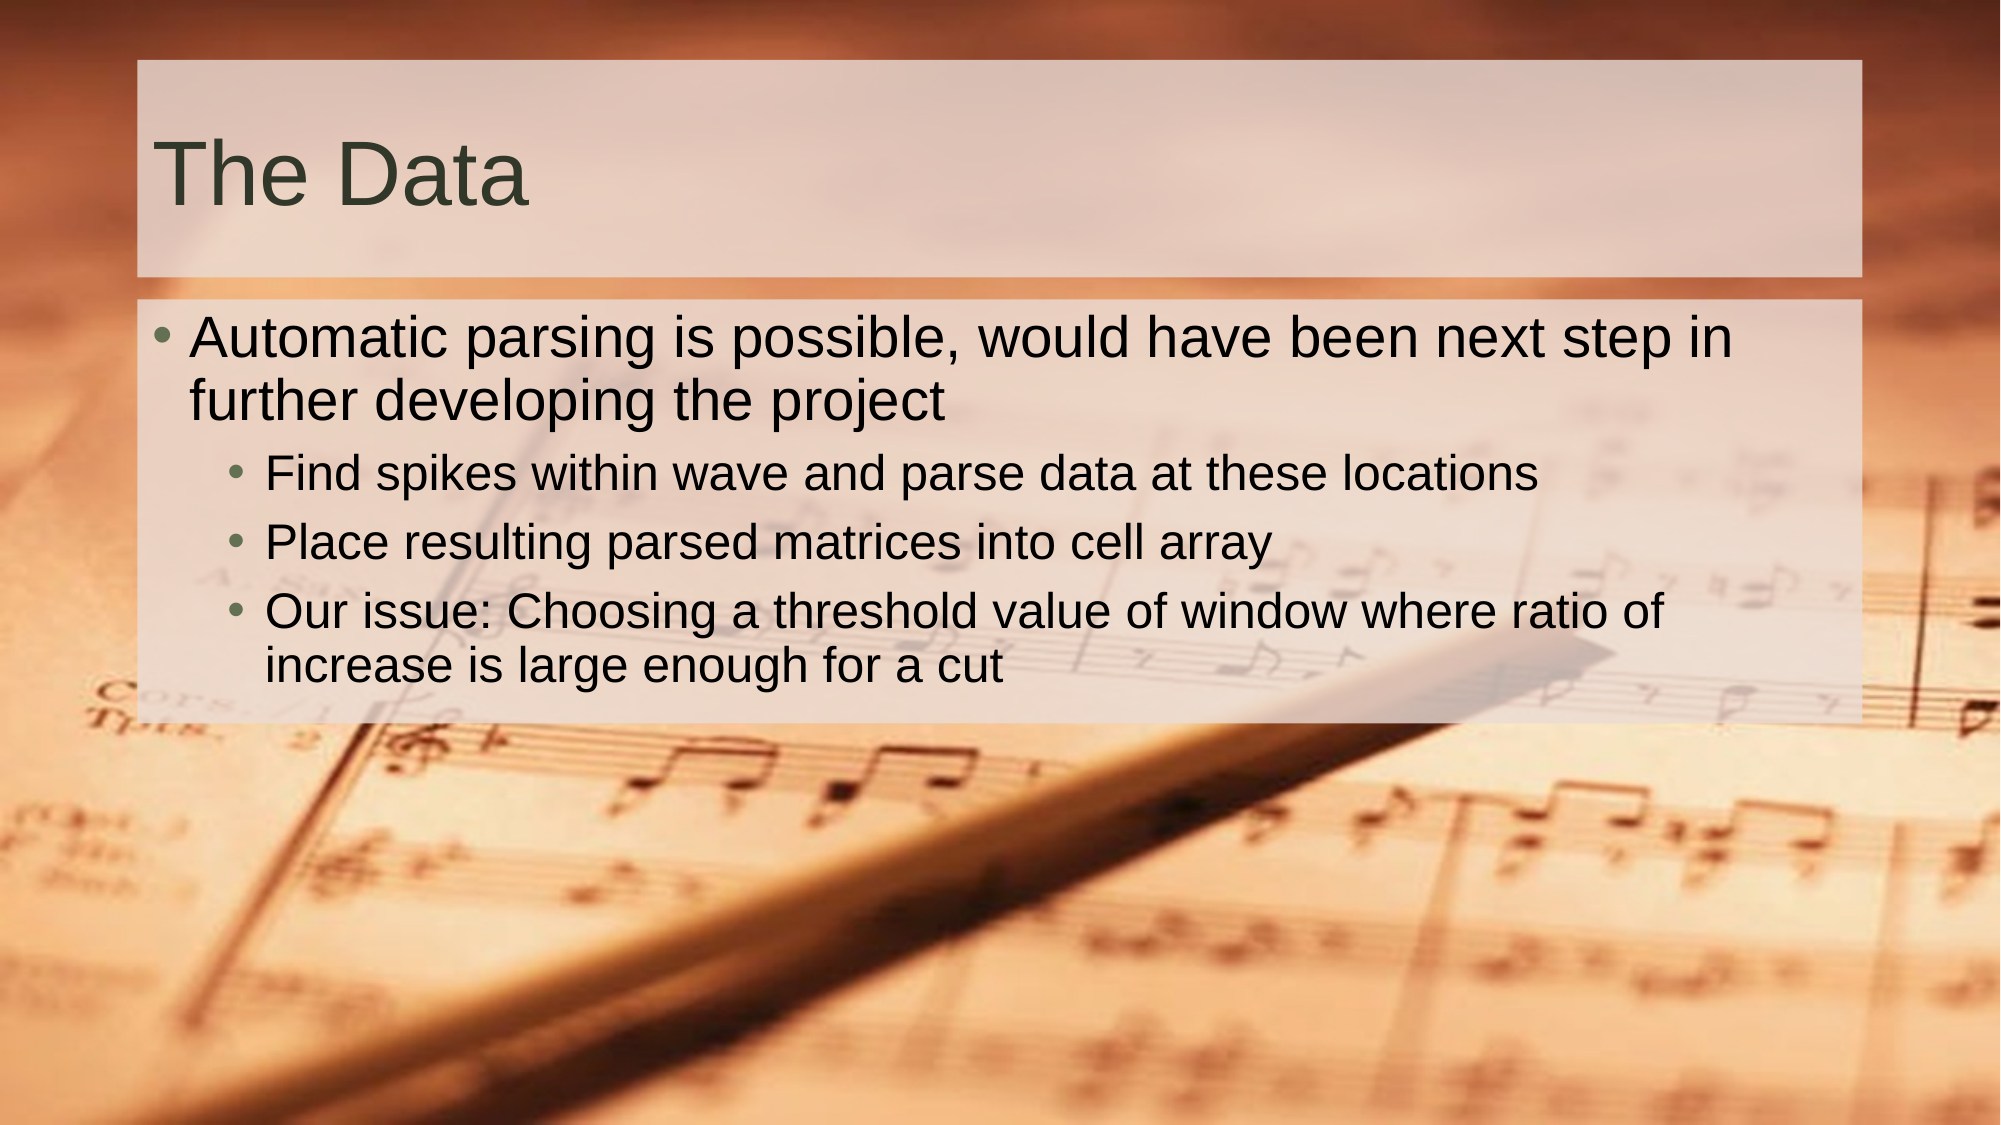

# The Data
Automatic parsing is possible, would have been next step in further developing the project
Find spikes within wave and parse data at these locations
Place resulting parsed matrices into cell array
Our issue: Choosing a threshold value of window where ratio of increase is large enough for a cut